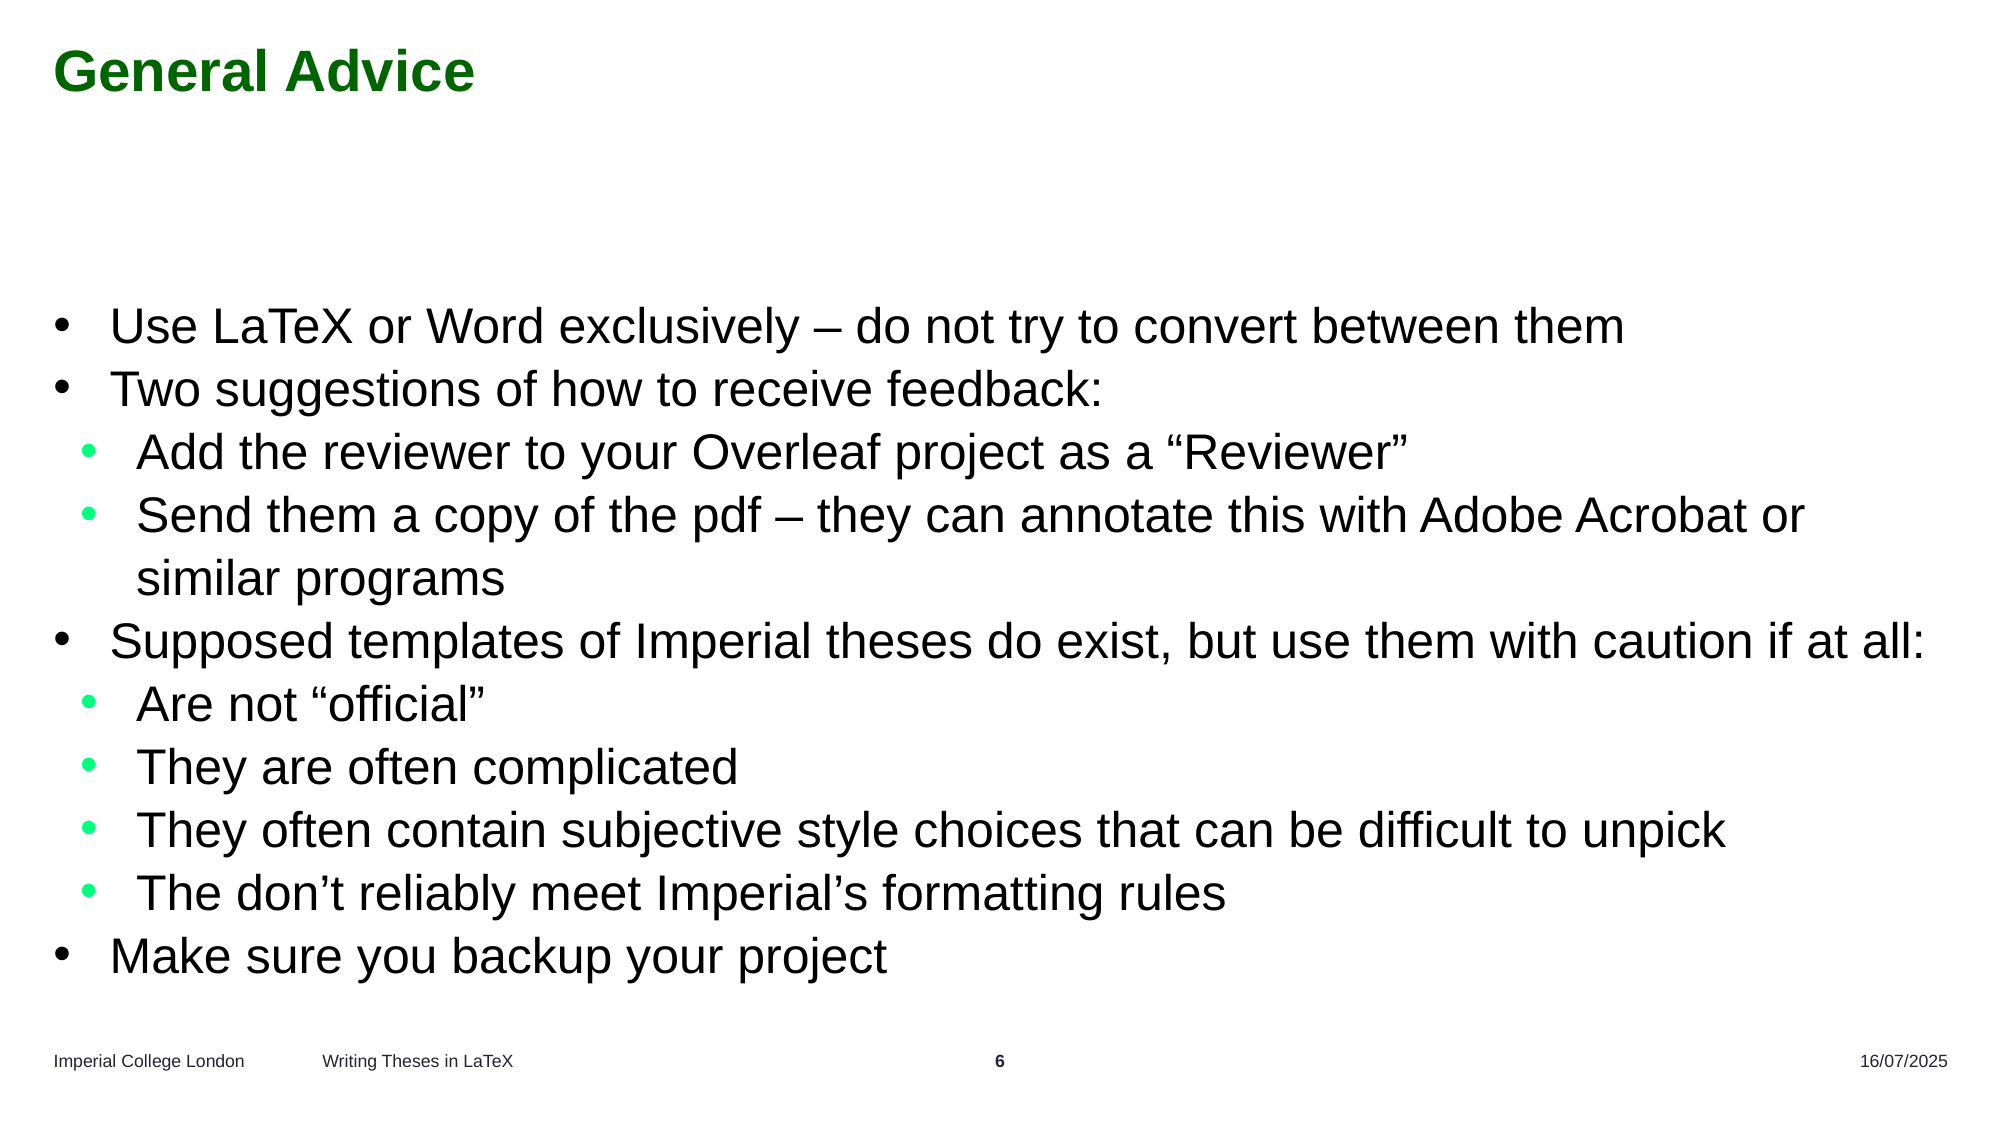

# General Advice
Use LaTeX or Word exclusively – do not try to convert between them
Two suggestions of how to receive feedback:
Add the reviewer to your Overleaf project as a “Reviewer”
Send them a copy of the pdf – they can annotate this with Adobe Acrobat or similar programs
Supposed templates of Imperial theses do exist, but use them with caution if at all:
Are not “official”
They are often complicated
They often contain subjective style choices that can be difficult to unpick
The don’t reliably meet Imperial’s formatting rules
Make sure you backup your project

Writing Theses in LaTeX
6
16/07/2025